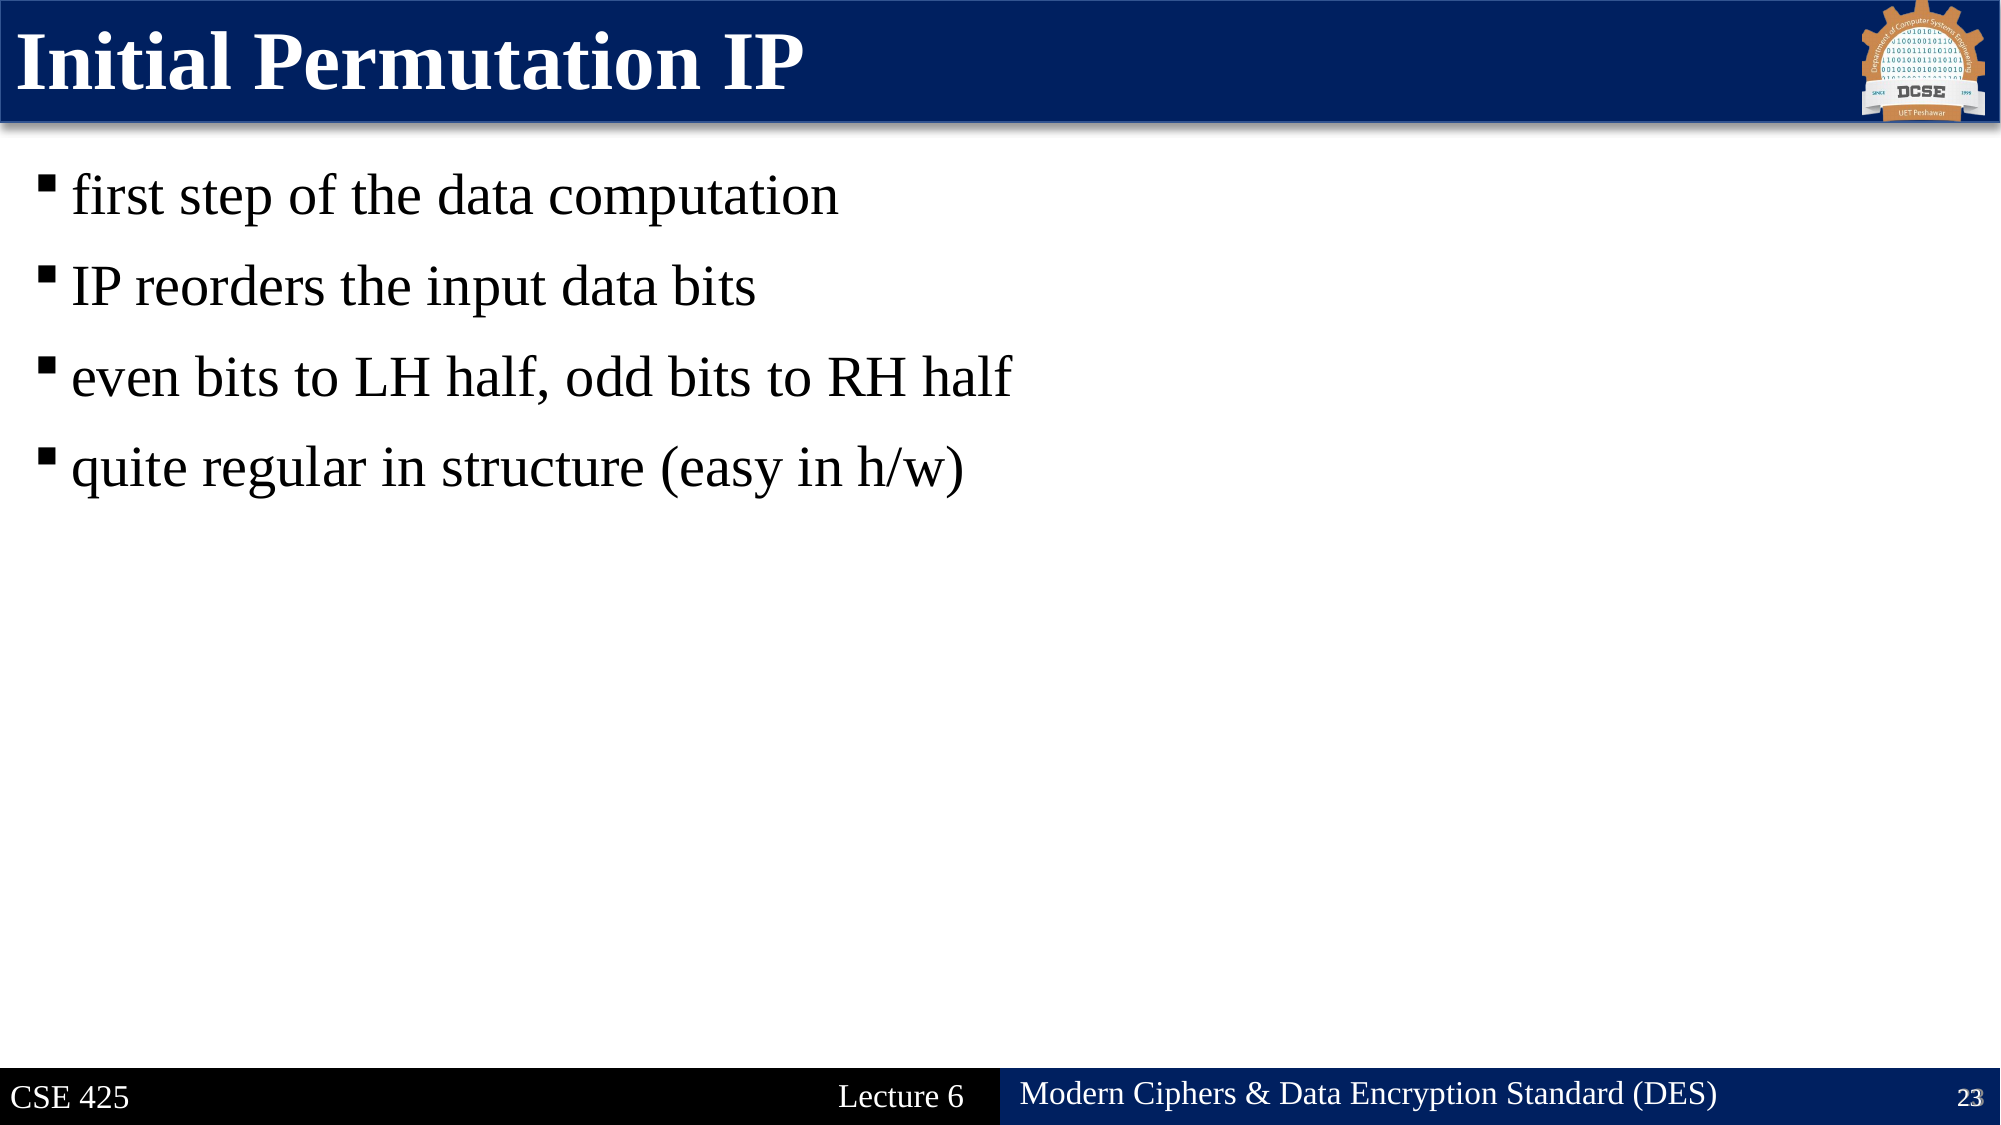

# Initial Permutation IP
first step of the data computation
IP reorders the input data bits
even bits to LH half, odd bits to RH half
quite regular in structure (easy in h/w)
23
23